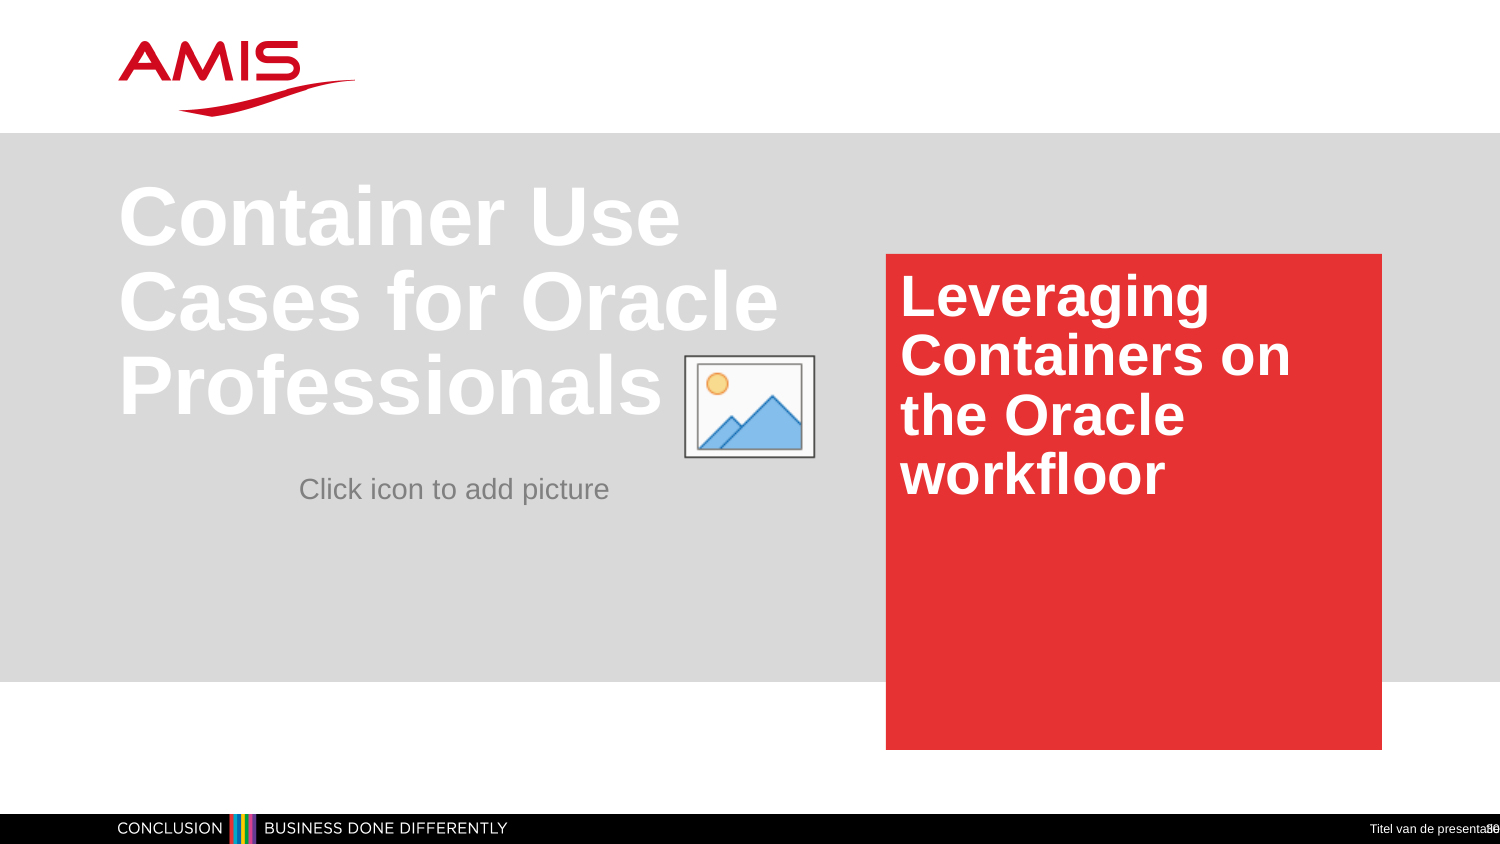

Container Use Cases for Oracle Professionals
# Leveraging Containers on the Oracle workfloor
Titel van de presentatie
30